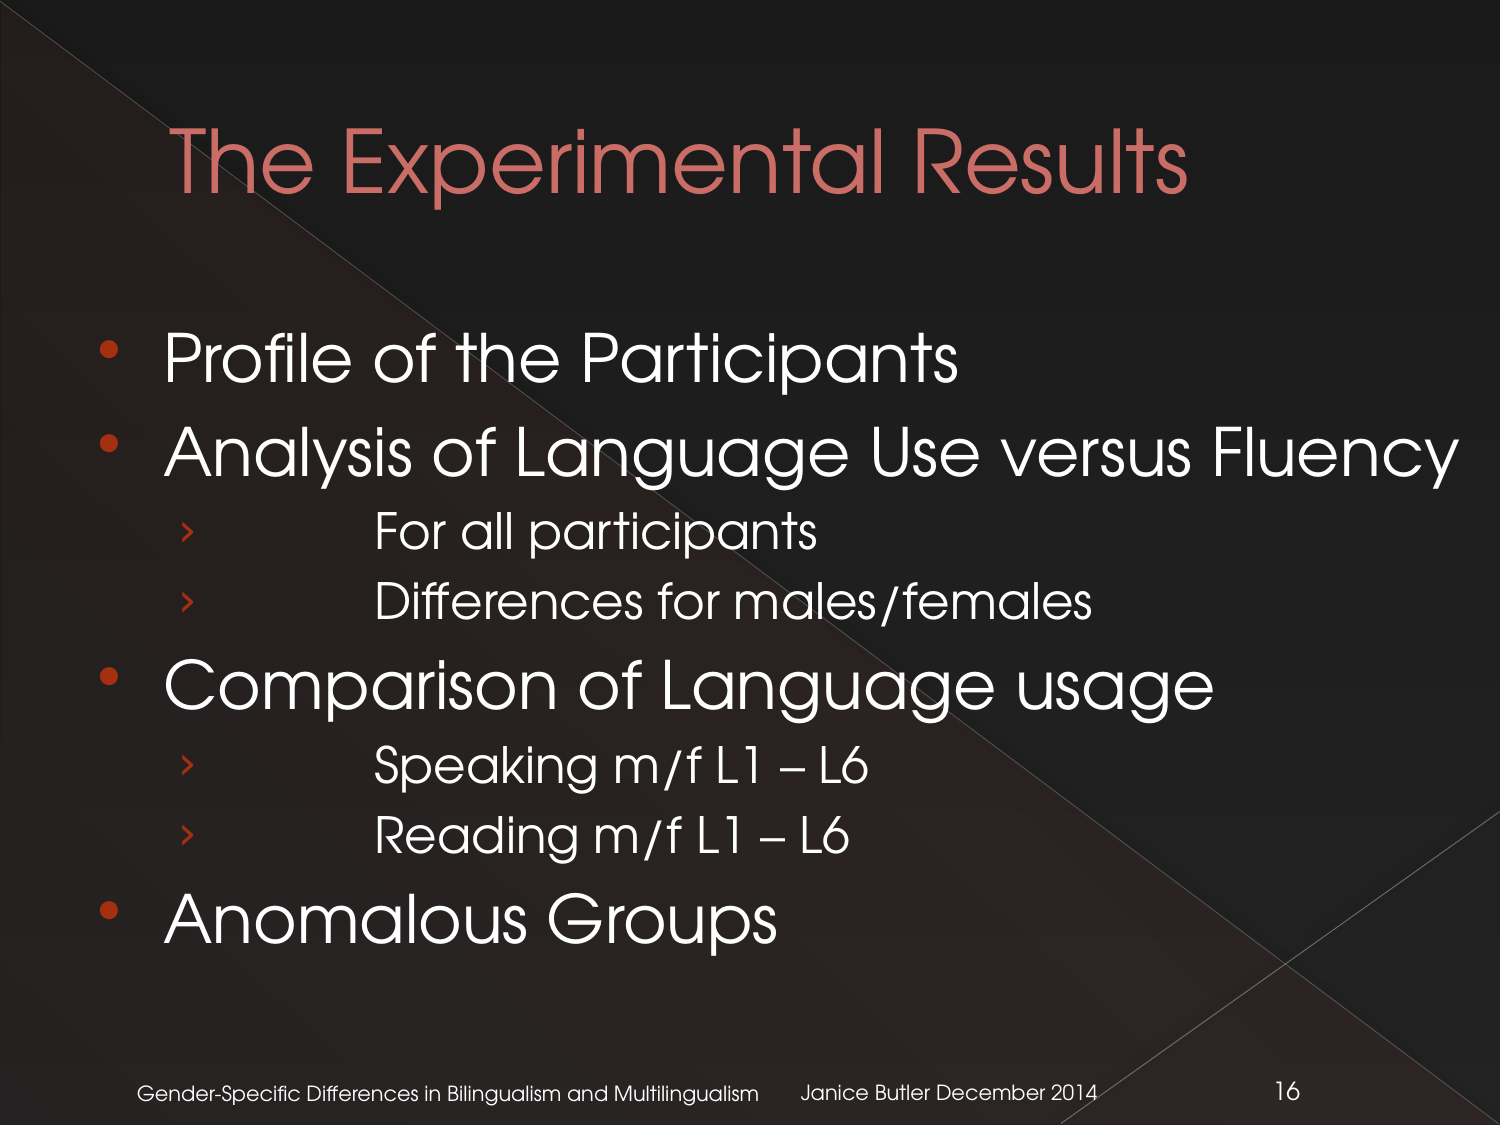

# The Experimental Results
Profile of the Participants
Analysis of Language Use versus Fluency
	For all participants
	Differences for males/females
Comparison of Language usage
	Speaking m/f L1 – L6
	Reading m/f L1 – L6
Anomalous Groups

Janice Butler December 2014
Gender-Specific Differences in Bilingualism and Multilingualism
16